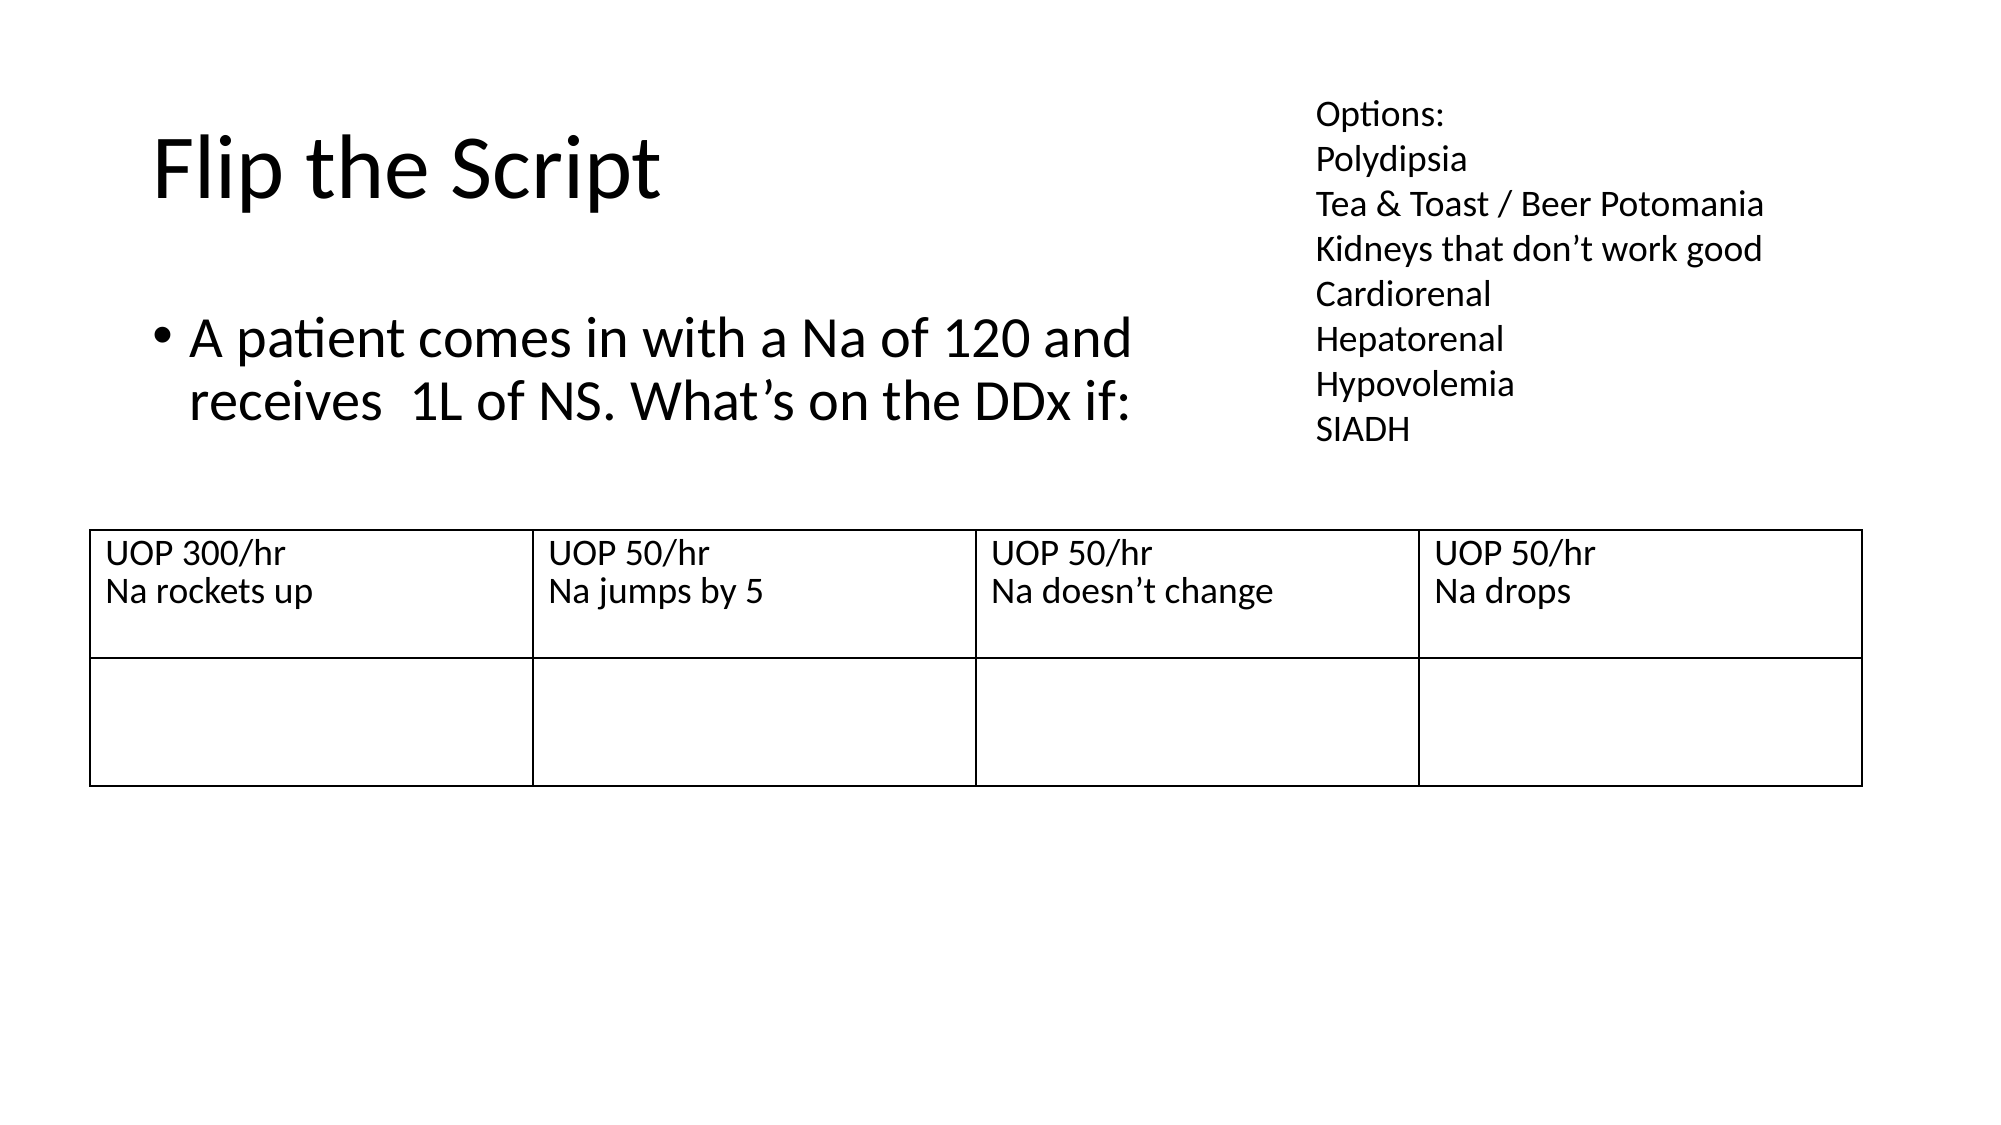

# Flip the Script
Options:
Polydipsia
Tea & Toast / Beer Potomania
Kidneys that don’t work good
Cardiorenal
Hepatorenal
Hypovolemia
SIADH
A patient comes in with a Na of 120 and receives  1L of NS. What’s on the DDx if:
| UOP 300/hr Na rockets up | UOP 50/hr Na jumps by 5 | UOP 50/hr Na doesn’t change | UOP 50/hr Na drops |
| --- | --- | --- | --- |
|  |  |  |  |